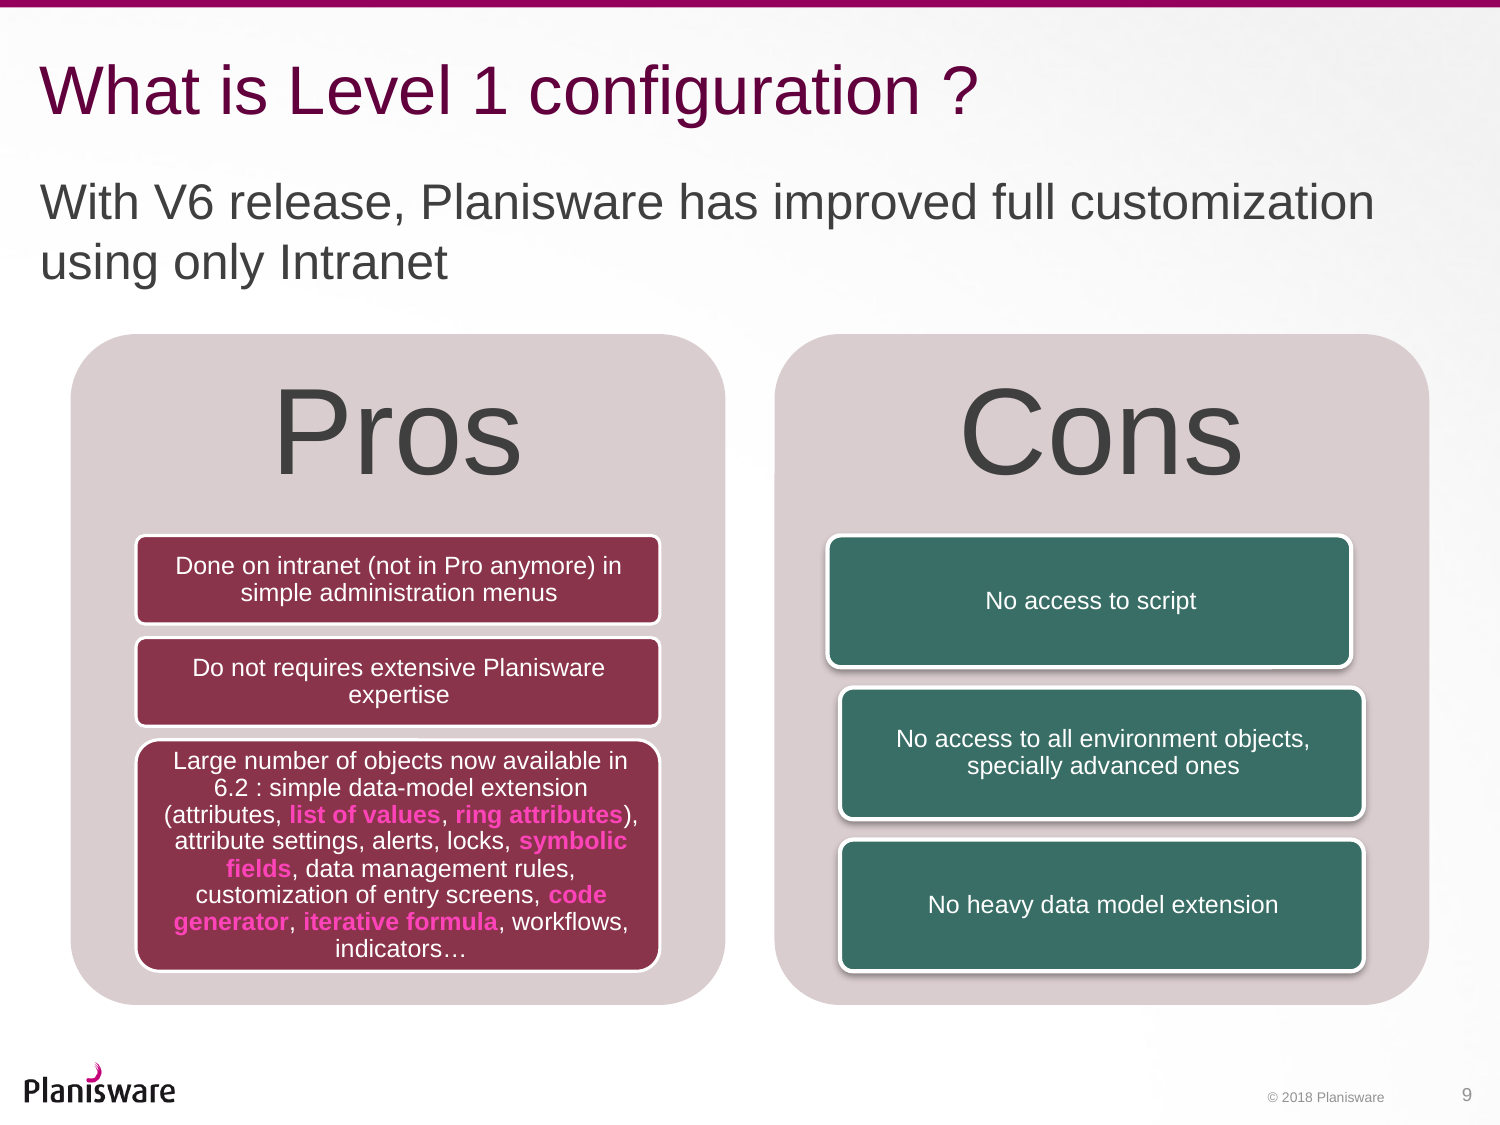

# What is Level 1 configuration ?
With V6 release, Planisware has improved full customization using only Intranet
Pros
Done on intranet (not in Pro anymore) in simple administration menus
Do not requires extensive Planisware expertise
Large number of objects now available in 6.2 : simple data-model extension (attributes, list of values, ring attributes), attribute settings, alerts, locks, symbolic fields, data management rules, customization of entry screens, code generator, iterative formula, workflows, indicators…
Cons
No access to script
No access to all environment objects, specially advanced ones
No heavy data model extension
© 2018 Planisware
9